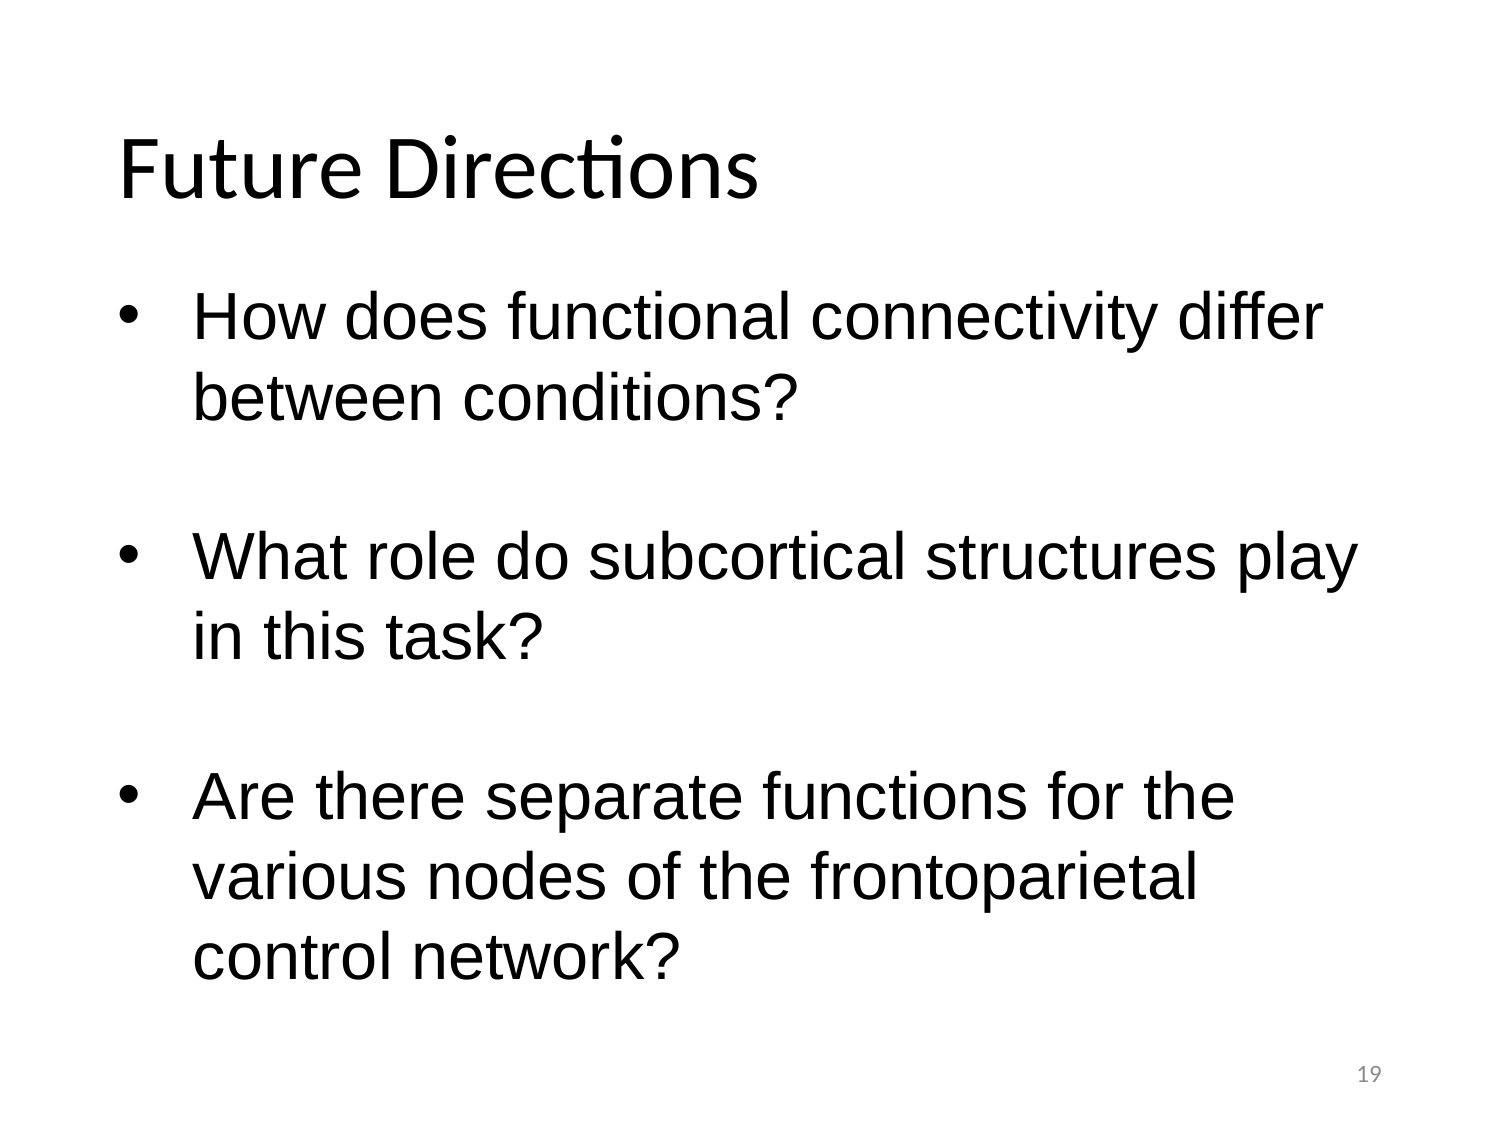

# Future Directions
How does functional connectivity differ between conditions?

What role do subcortical structures play in this task?

Are there separate functions for the various nodes of the frontoparietal control network?

19